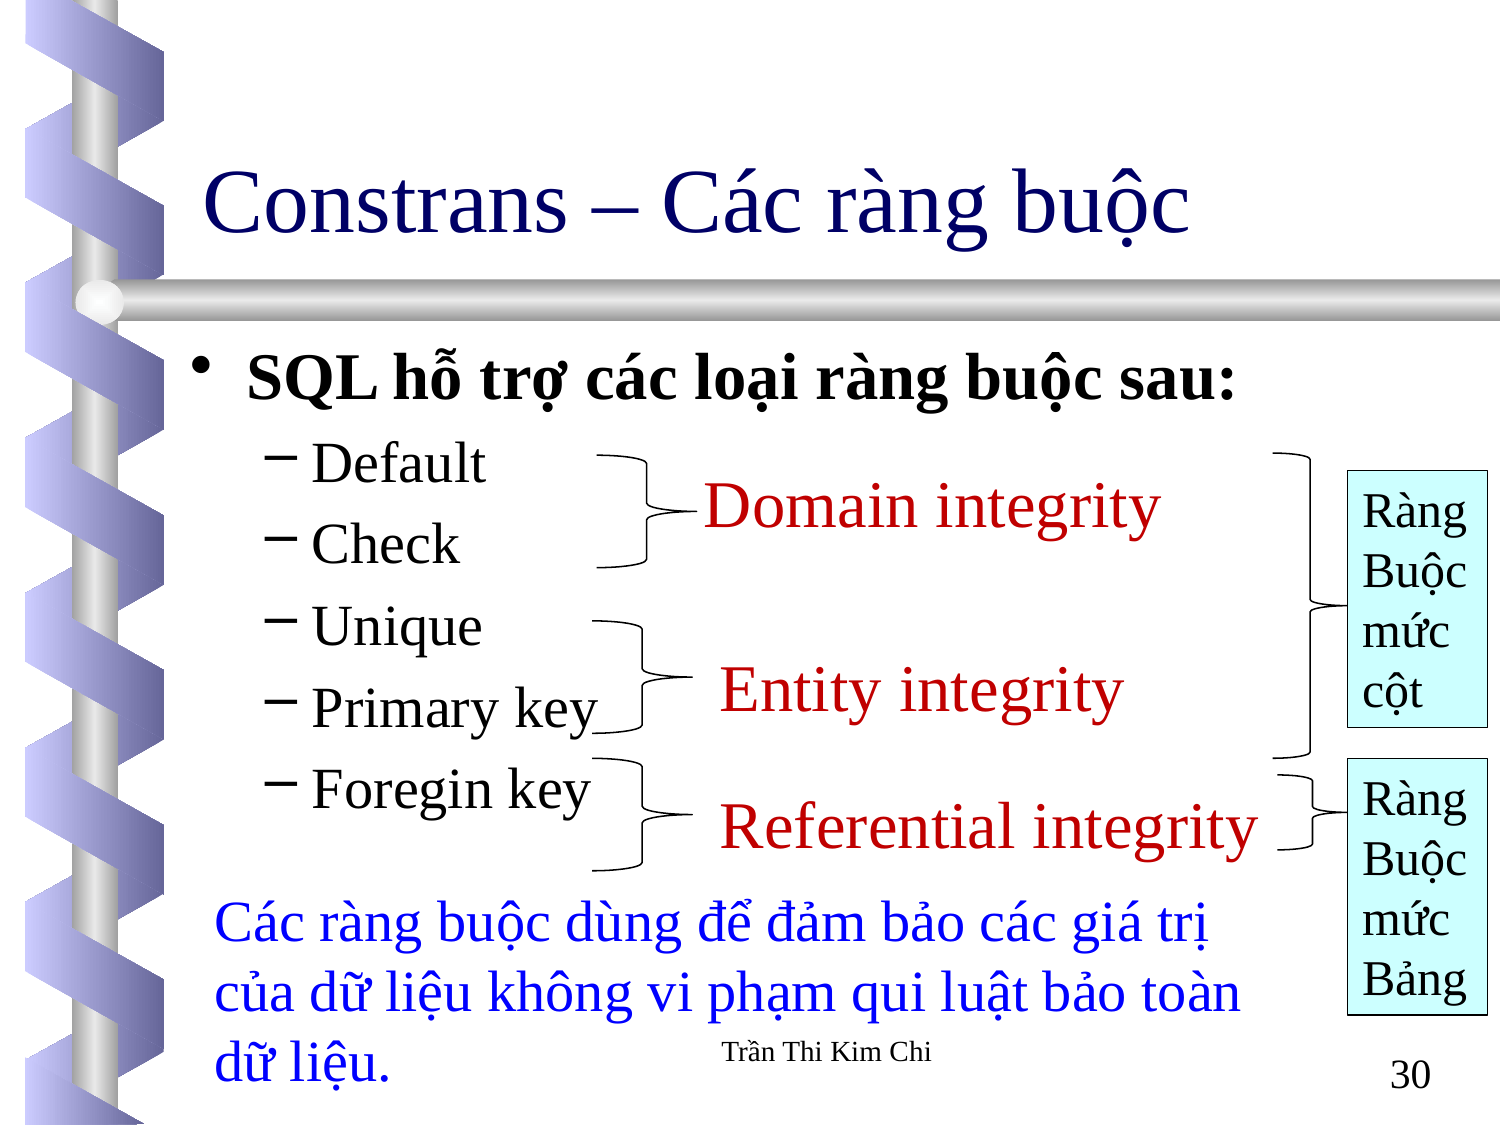

# Constrans – Các ràng buộc
SQL hỗ trợ các loại ràng buộc sau:
Default
Check
Unique
Primary key
Foregin key
Domain integrity

Ràng
Buộc
mức
cột

Entity integrity

Ràng
Buộc
mức
Bảng
Referential integrity

Các ràng buộc dùng để đảm bảo các giá trị của dữ liệu không vi phạm qui luật bảo toàn dữ liệu.

Trần Thi Kim Chi